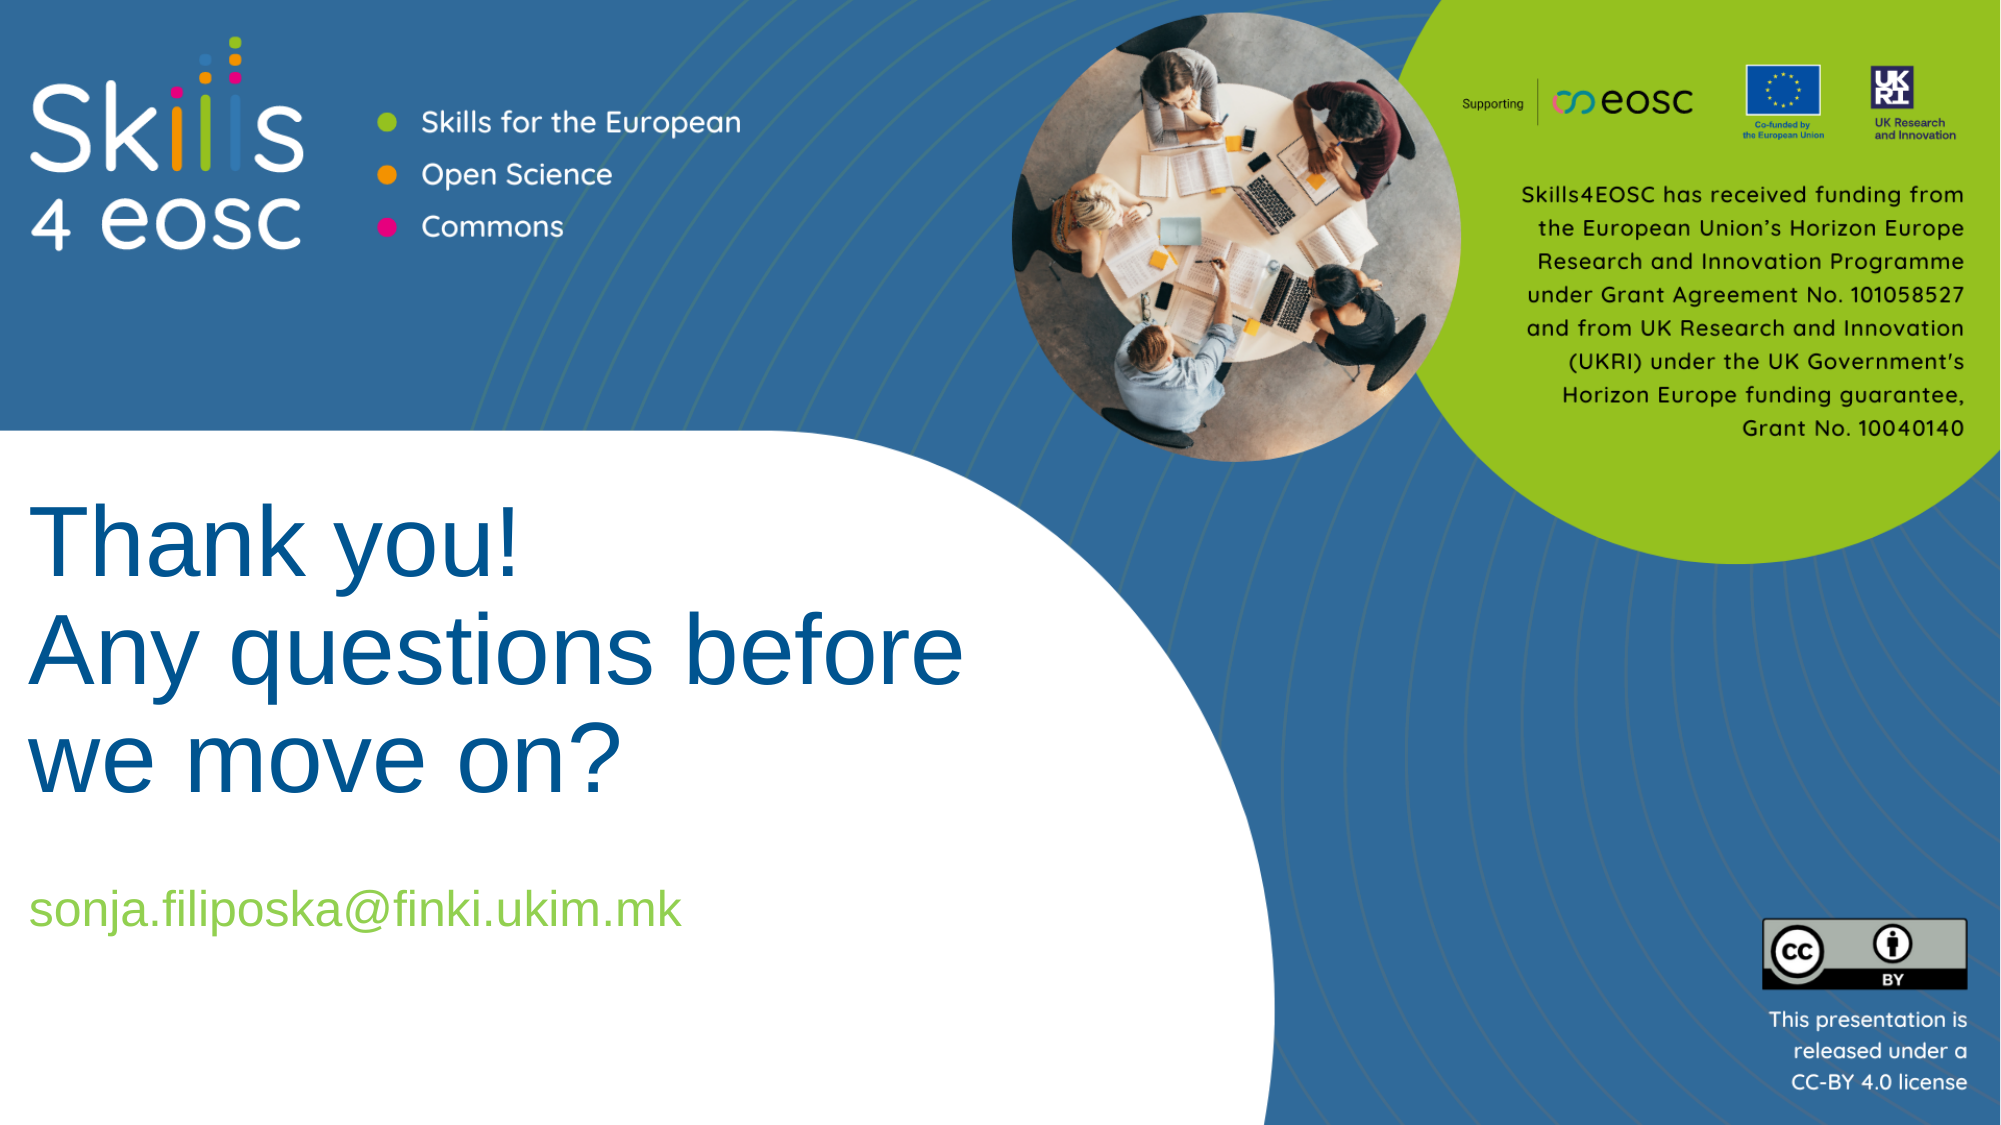

# Thank you! Any questions before we move on?

sonja.filiposka@finki.ukim.mk